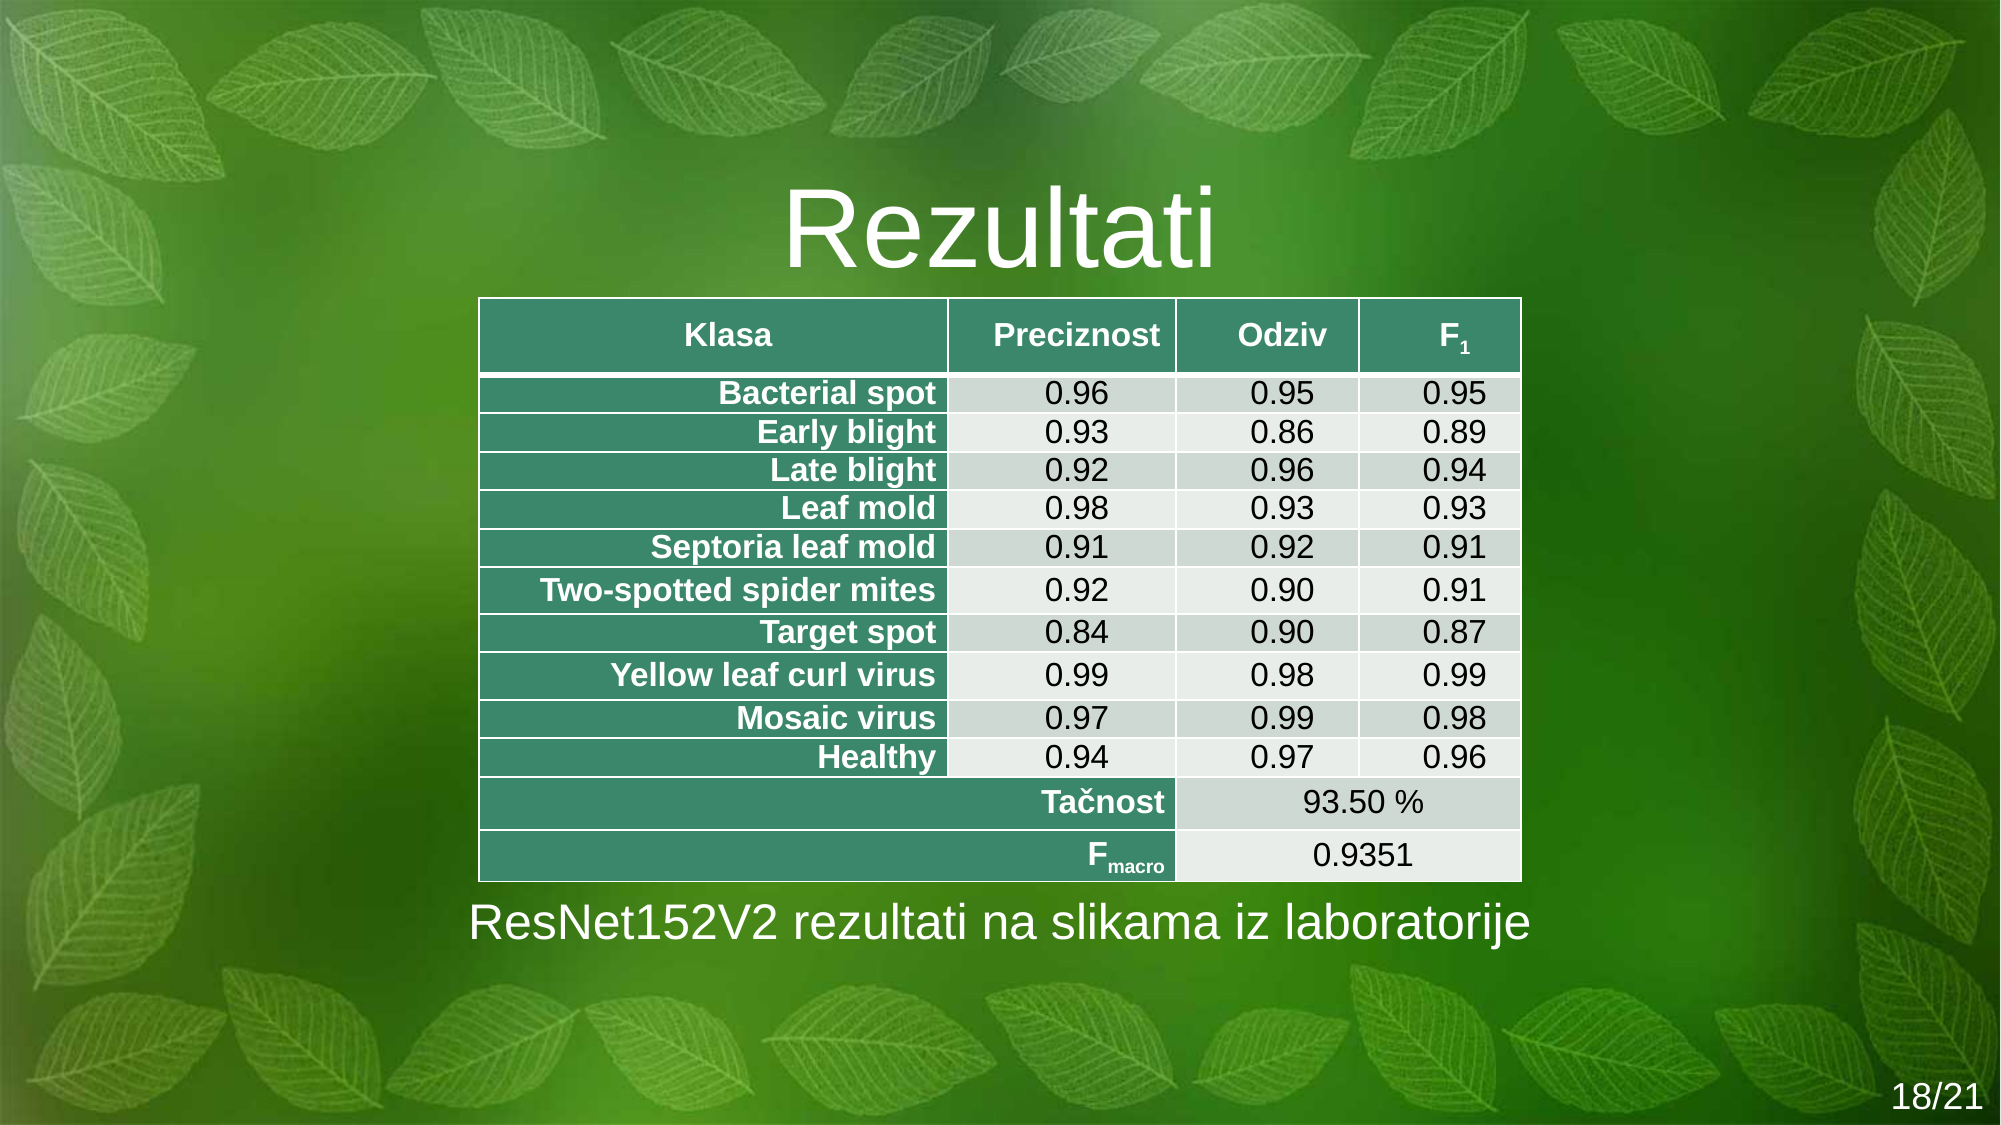

Rezultati
| Klasa | Preciznost | Odziv | F1 |
| --- | --- | --- | --- |
| Bacterial spot | 0.96 | 0.95 | 0.95 |
| Early blight | 0.93 | 0.86 | 0.89 |
| Late blight | 0.92 | 0.96 | 0.94 |
| Leaf mold | 0.98 | 0.93 | 0.93 |
| Septoria leaf mold | 0.91 | 0.92 | 0.91 |
| Two-spotted spider mites | 0.92 | 0.90 | 0.91 |
| Target spot | 0.84 | 0.90 | 0.87 |
| Yellow leaf curl virus | 0.99 | 0.98 | 0.99 |
| Mosaic virus | 0.97 | 0.99 | 0.98 |
| Healthy | 0.94 | 0.97 | 0.96 |
| Tačnost |  | 93.50 % |  |
| Fmacro |  | 0.9351 |  |
ResNet152V2 rezultati na slikama iz laboratorije
18/21